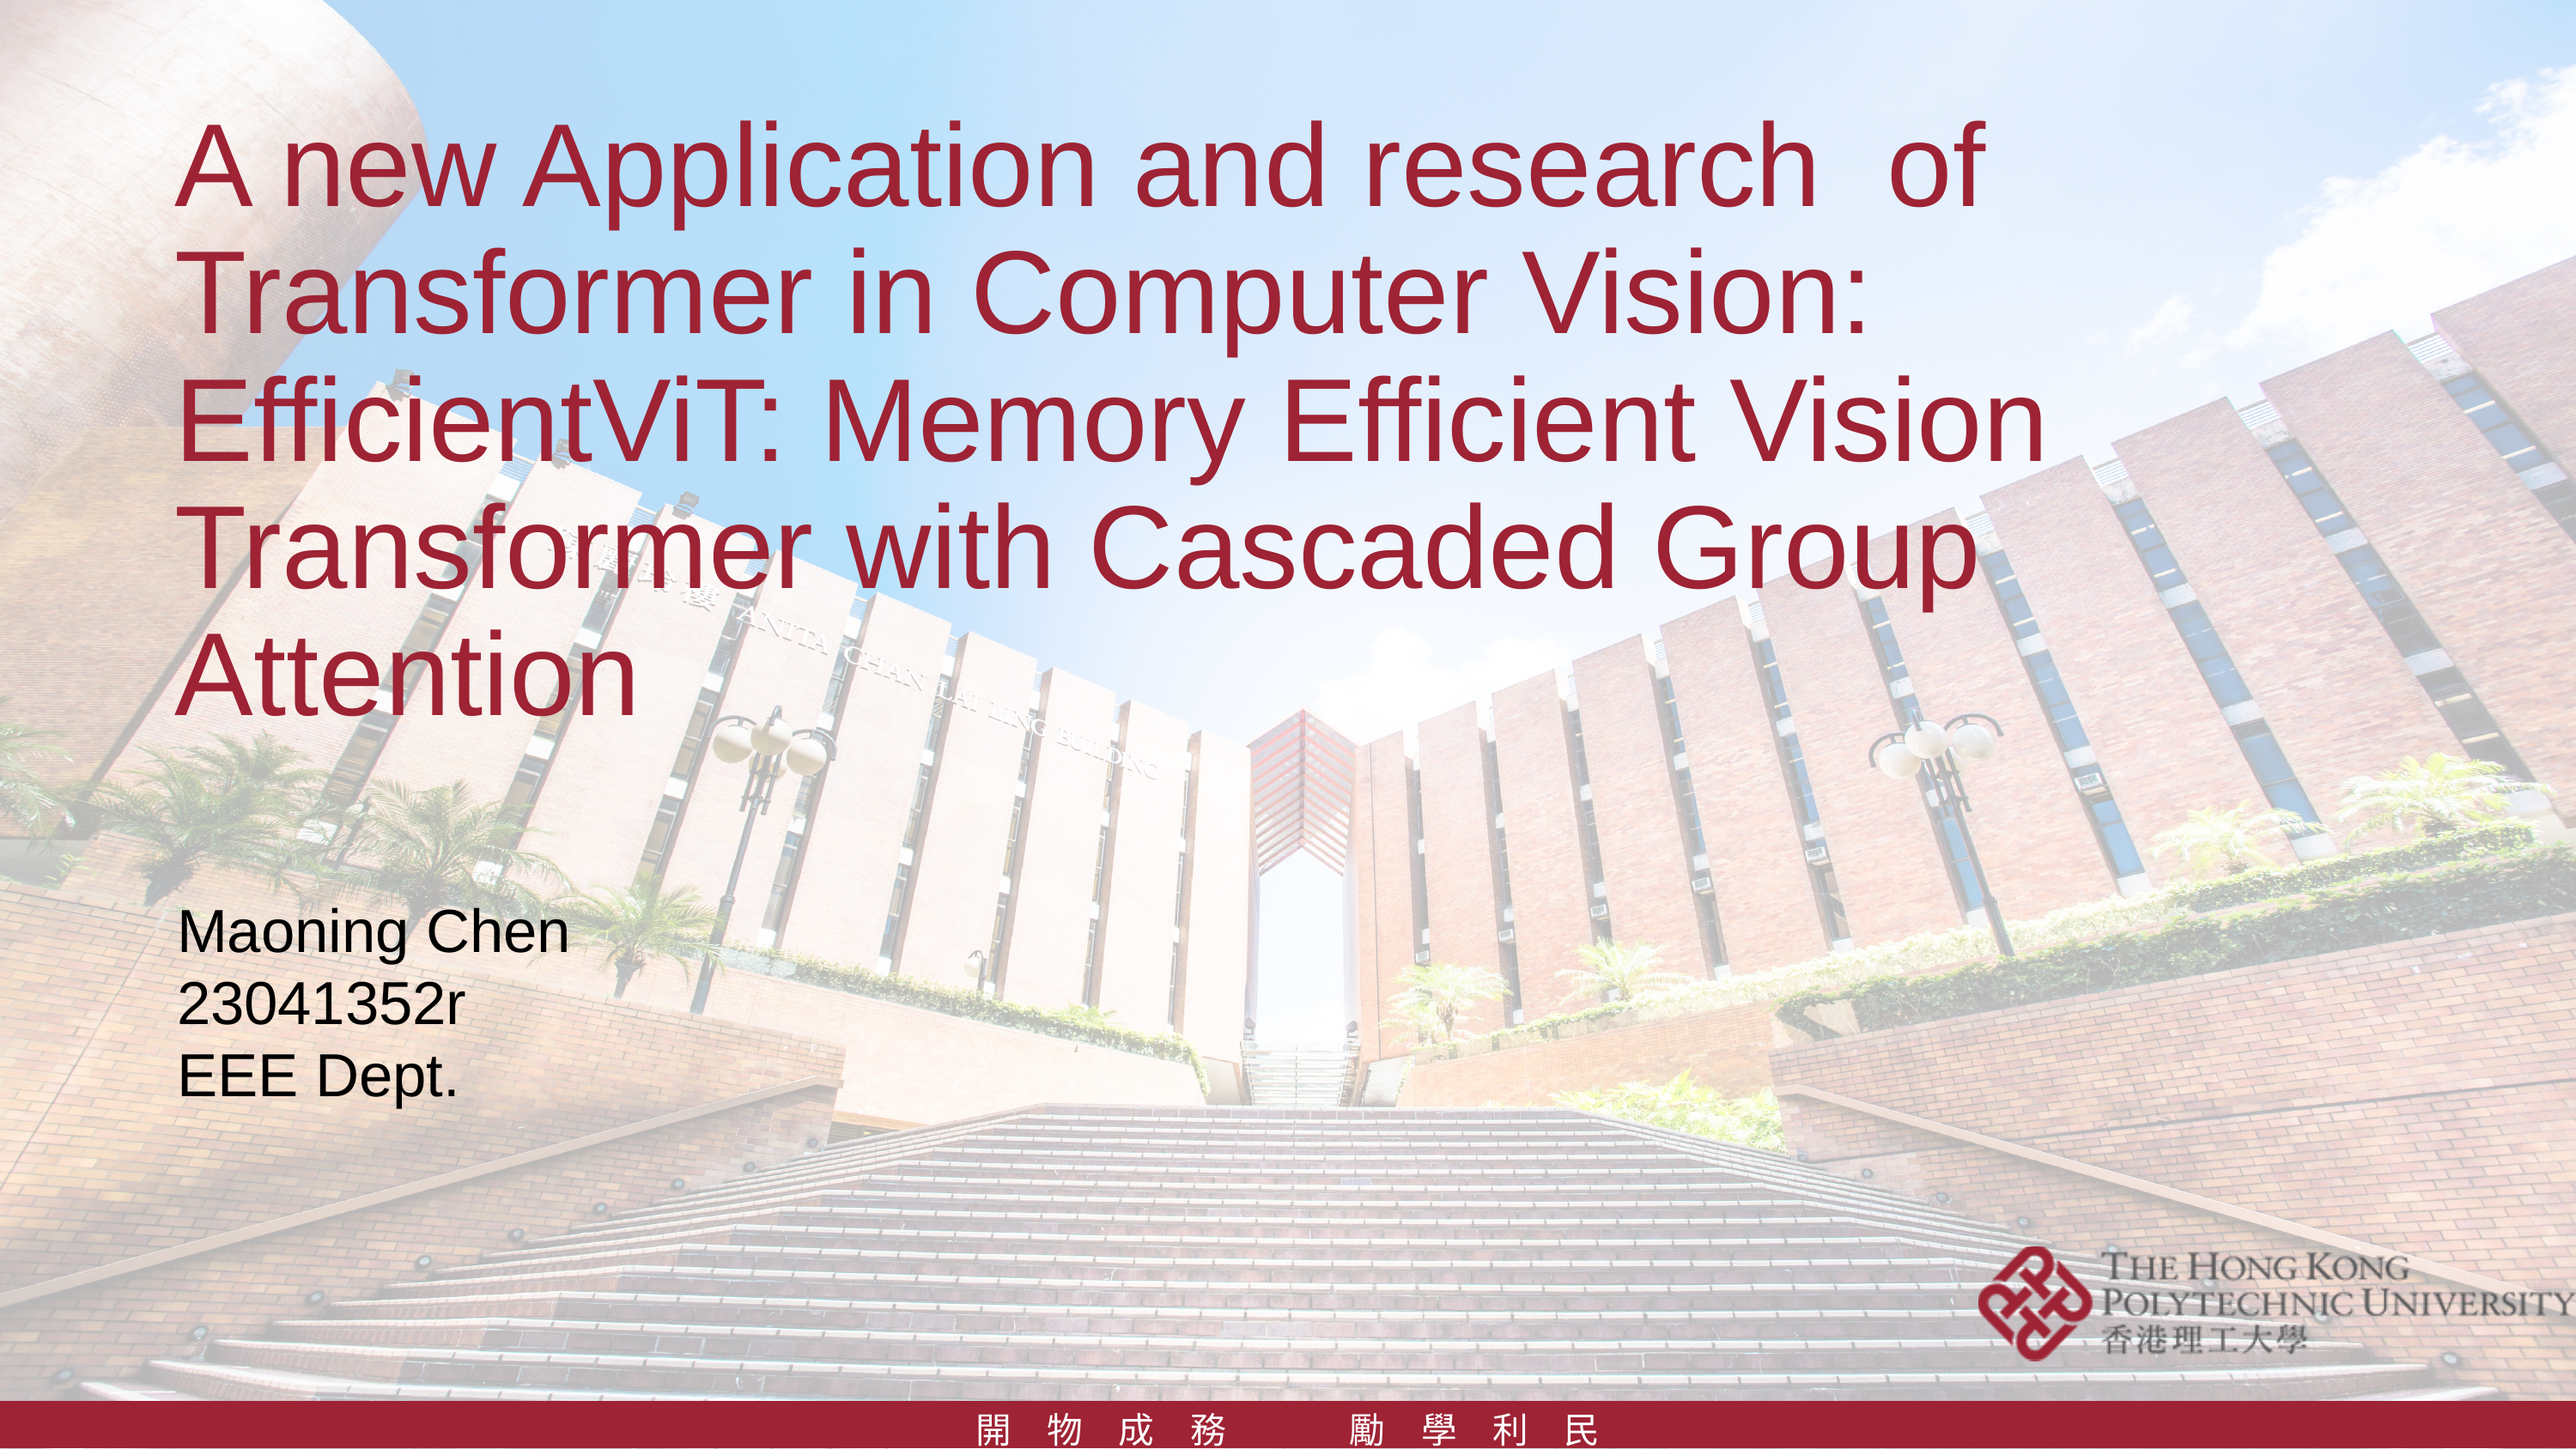

# A new Application and research  of Transformer in Computer Vision: EfficientViT: Memory Efficient Vision Transformer with Cascaded Group Attention
Maoning Chen
23041352r
EEE Dept.